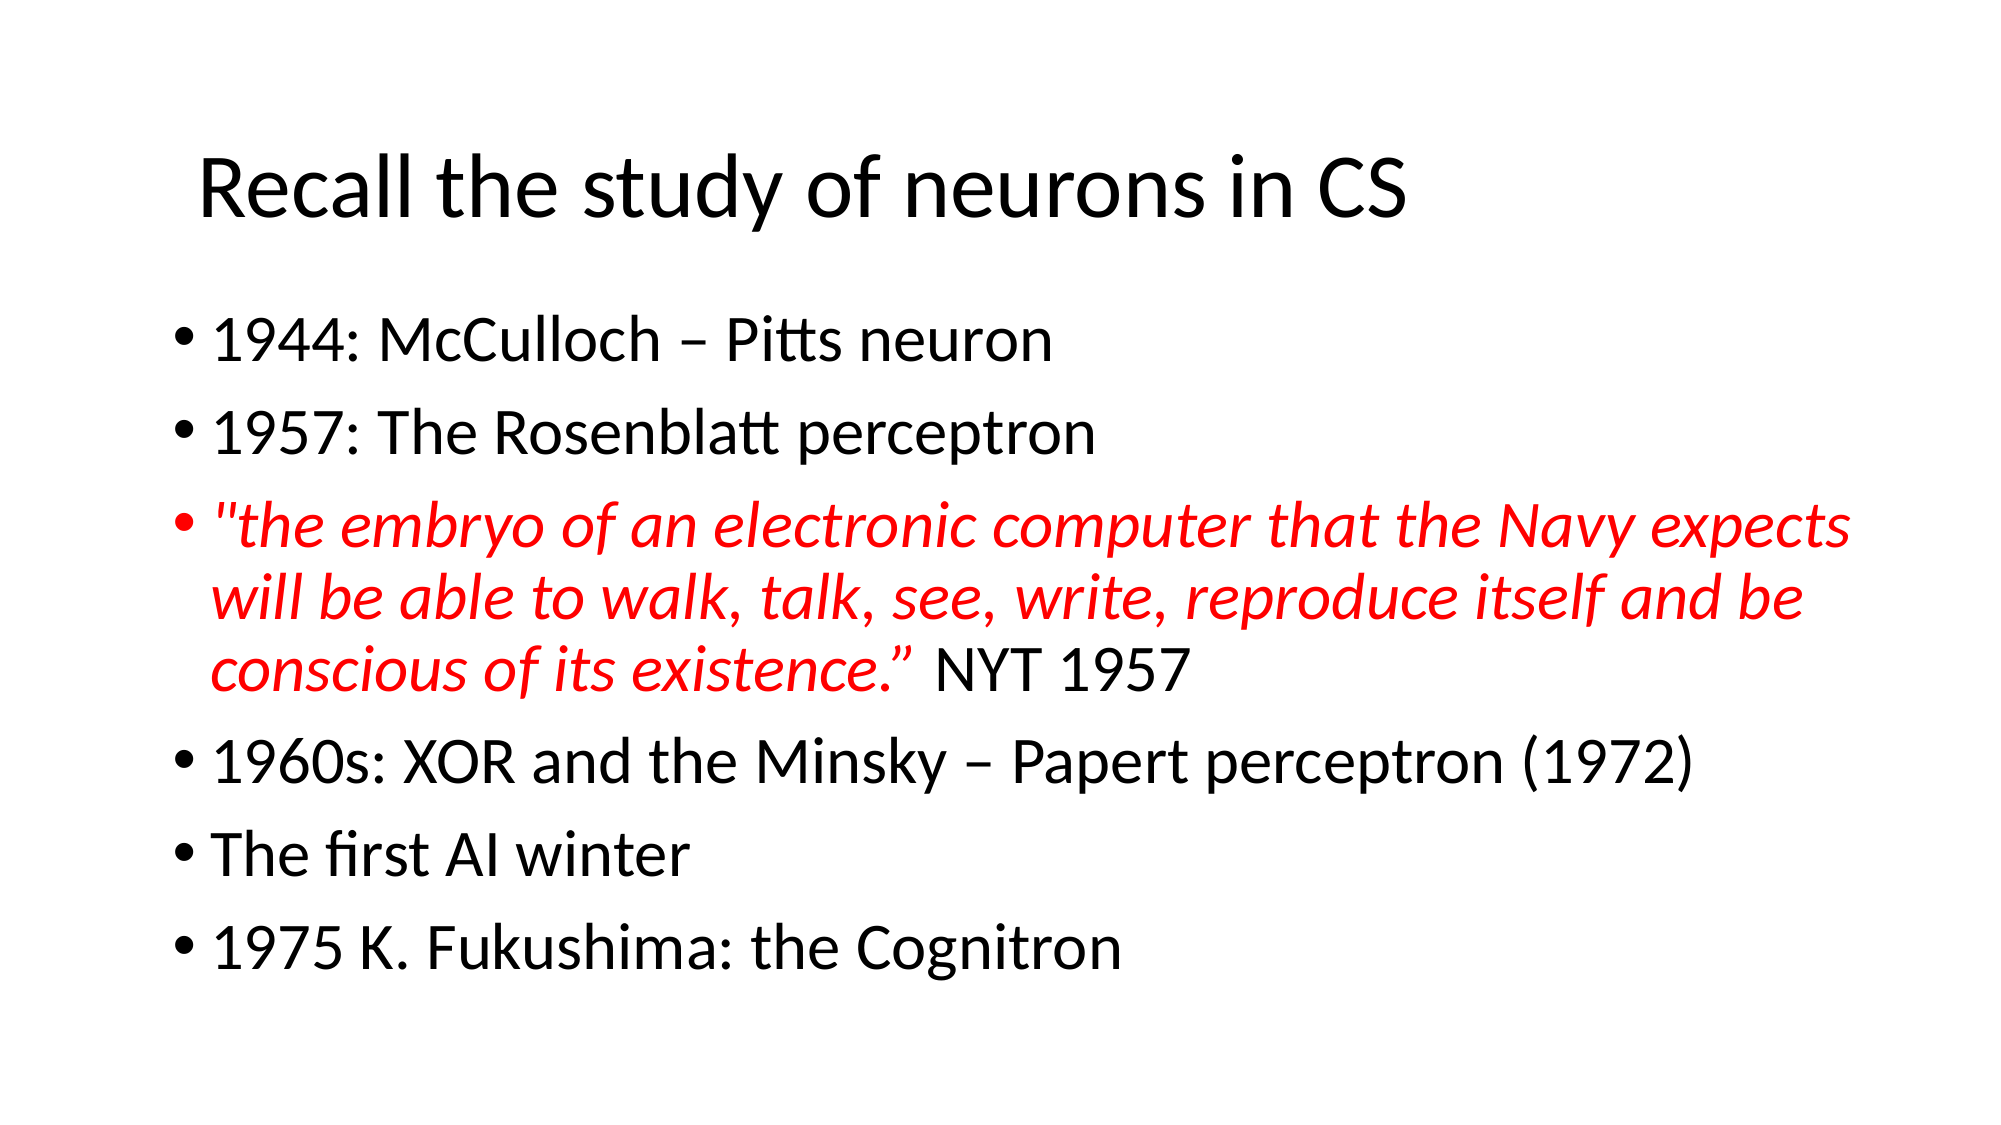

Recall the study of neurons in CS
1944: McCulloch – Pitts neuron
1957: The Rosenblatt perceptron
"the embryo of an electronic computer that the Navy expects will be able to walk, talk, see, write, reproduce itself and be conscious of its existence.” NYT 1957
1960s: XOR and the Minsky – Papert perceptron (1972)
The first AI winter
1975 K. Fukushima: the Cognitron